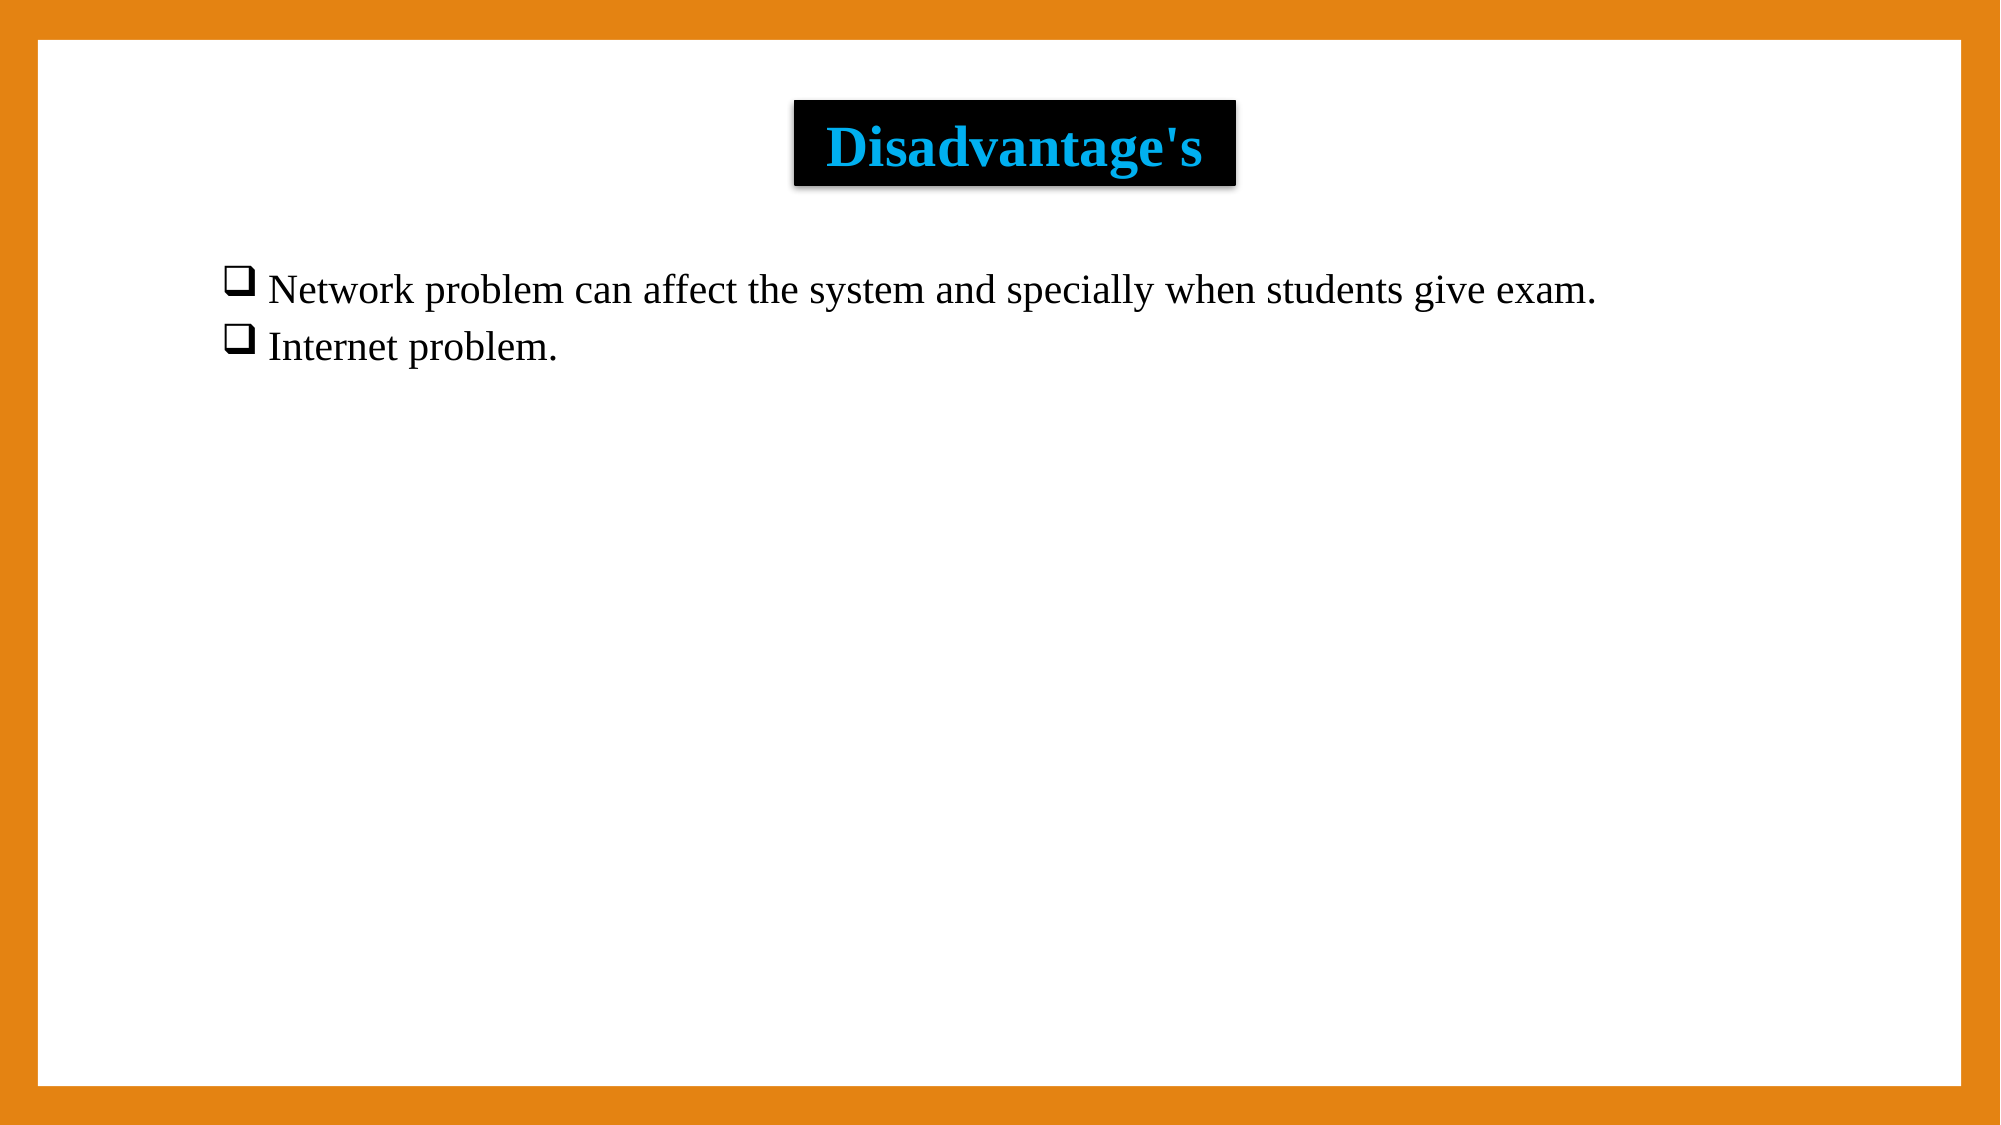

Disadvantage's
Network problem can affect the system and specially when students give exam.
Internet problem.